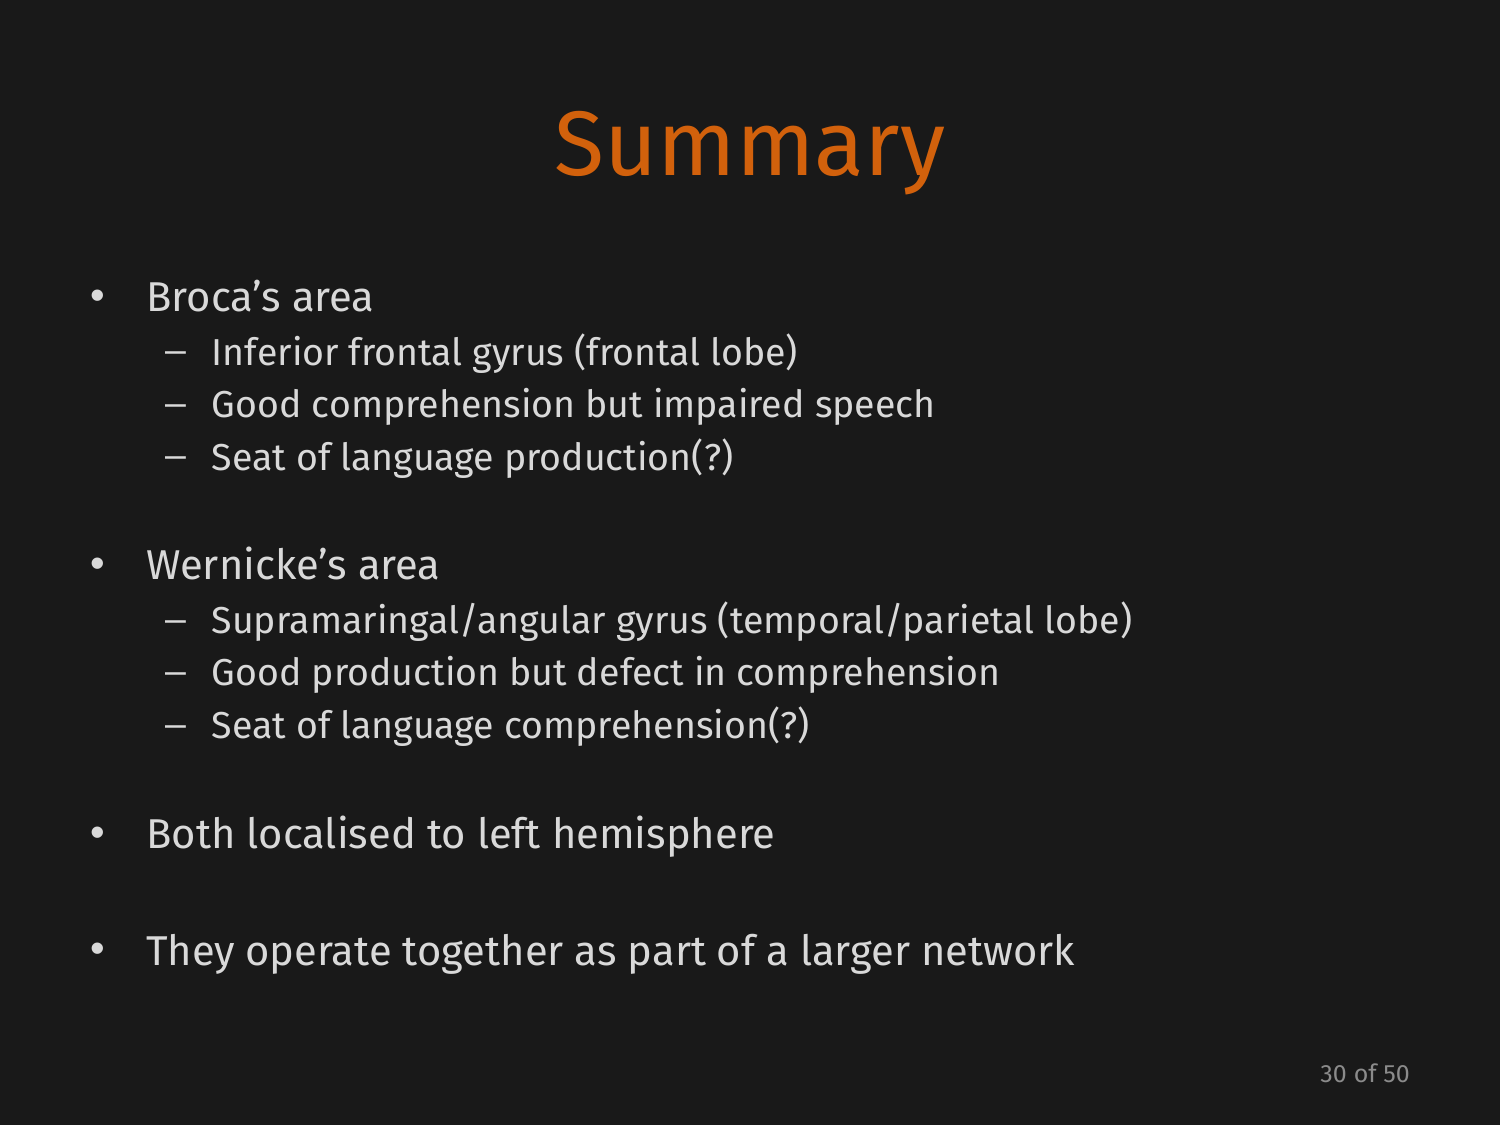

# Summary
Broca’s area
Inferior frontal gyrus (frontal lobe)
Good comprehension but impaired speech
Seat of language production(?)

Wernicke’s area
Supramaringal/angular gyrus (temporal/parietal lobe)
Good production but defect in comprehension
Seat of language comprehension(?)

Both localised to left hemisphere

They operate together as part of a larger network
30 of 50